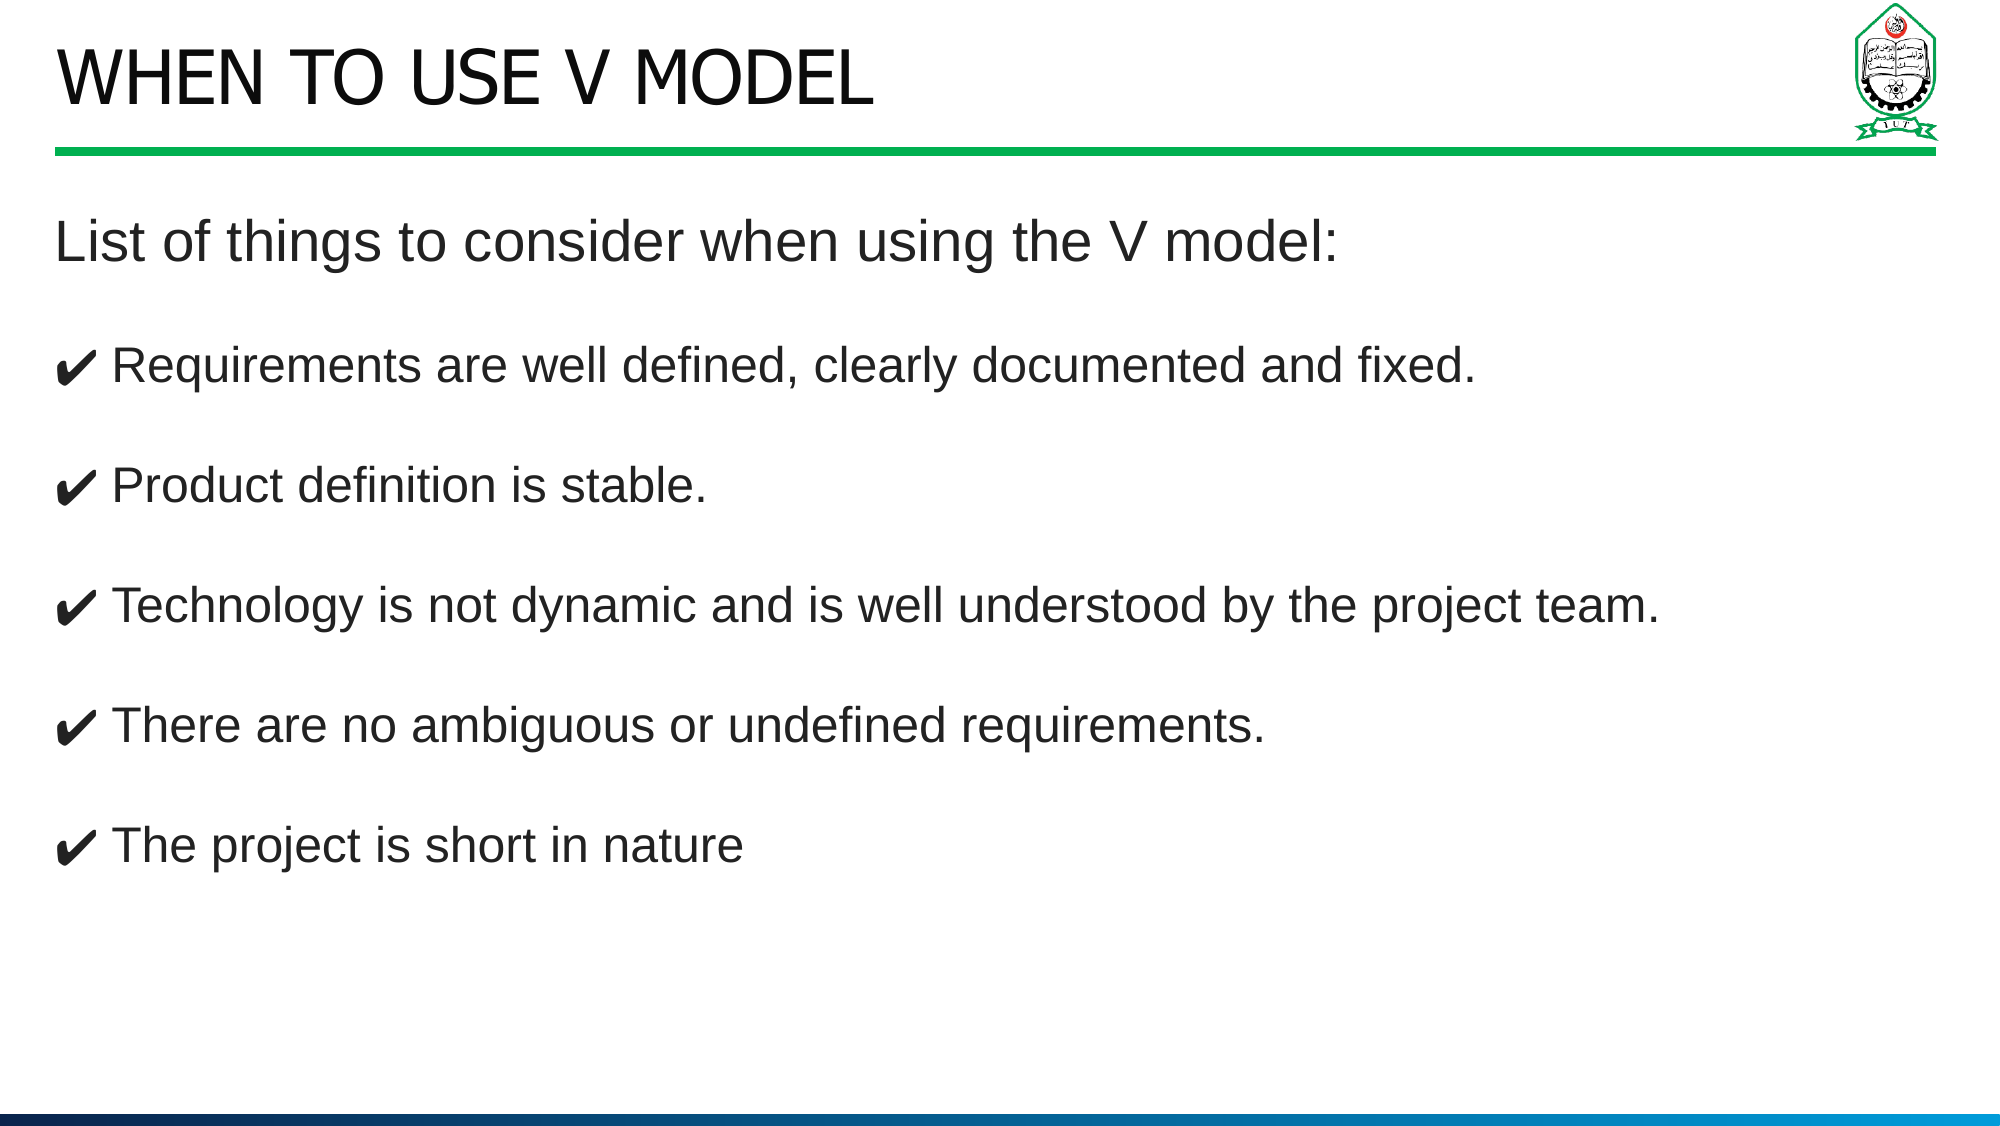

# When to use V Model
List of things to consider when using the V model:
Requirements are well defined, clearly documented and fixed.
Product definition is stable.
Technology is not dynamic and is well understood by the project team.
There are no ambiguous or undefined requirements.
The project is short in nature